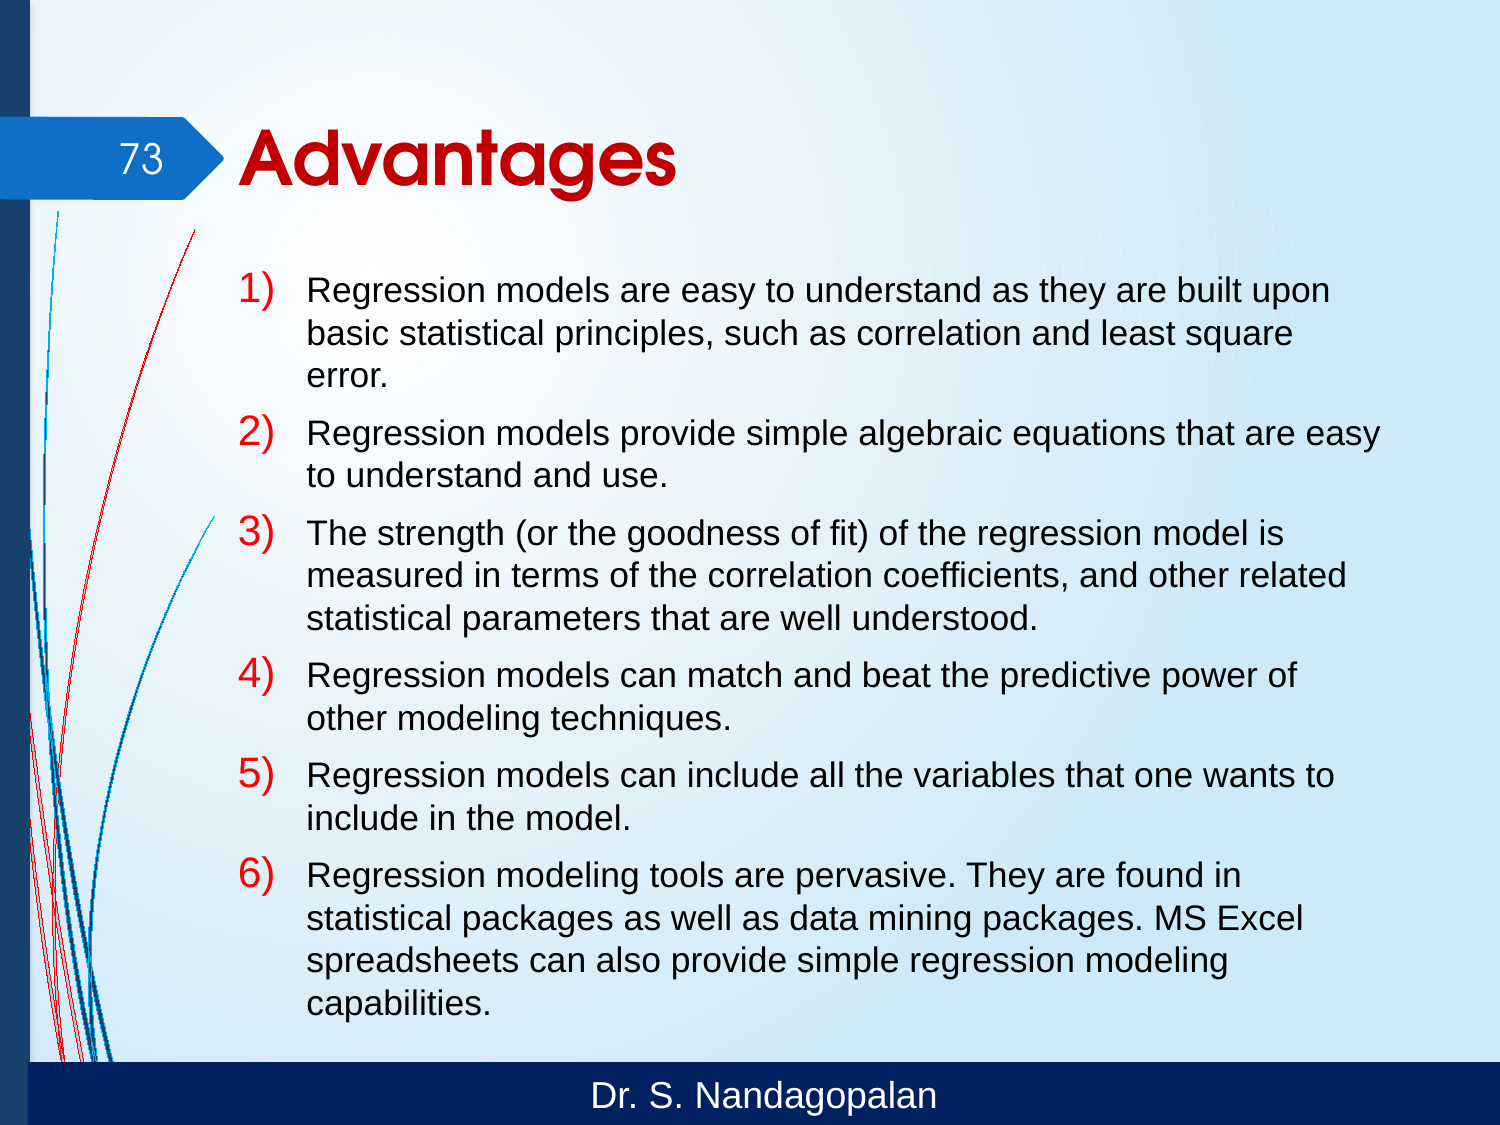

# Advantages
73
Regression models are easy to understand as they are built upon basic statistical principles, such as correlation and least square error.
Regression models provide simple algebraic equations that are easy to understand and use.
The strength (or the goodness of fit) of the regression model is measured in terms of the correlation coefficients, and other related statistical parameters that are well understood.
Regression models can match and beat the predictive power of other modeling techniques.
Regression models can include all the variables that one wants to include in the model.
Regression modeling tools are pervasive. They are found in statistical packages as well as data mining packages. MS Excel spreadsheets can also provide simple regression modeling capabilities.